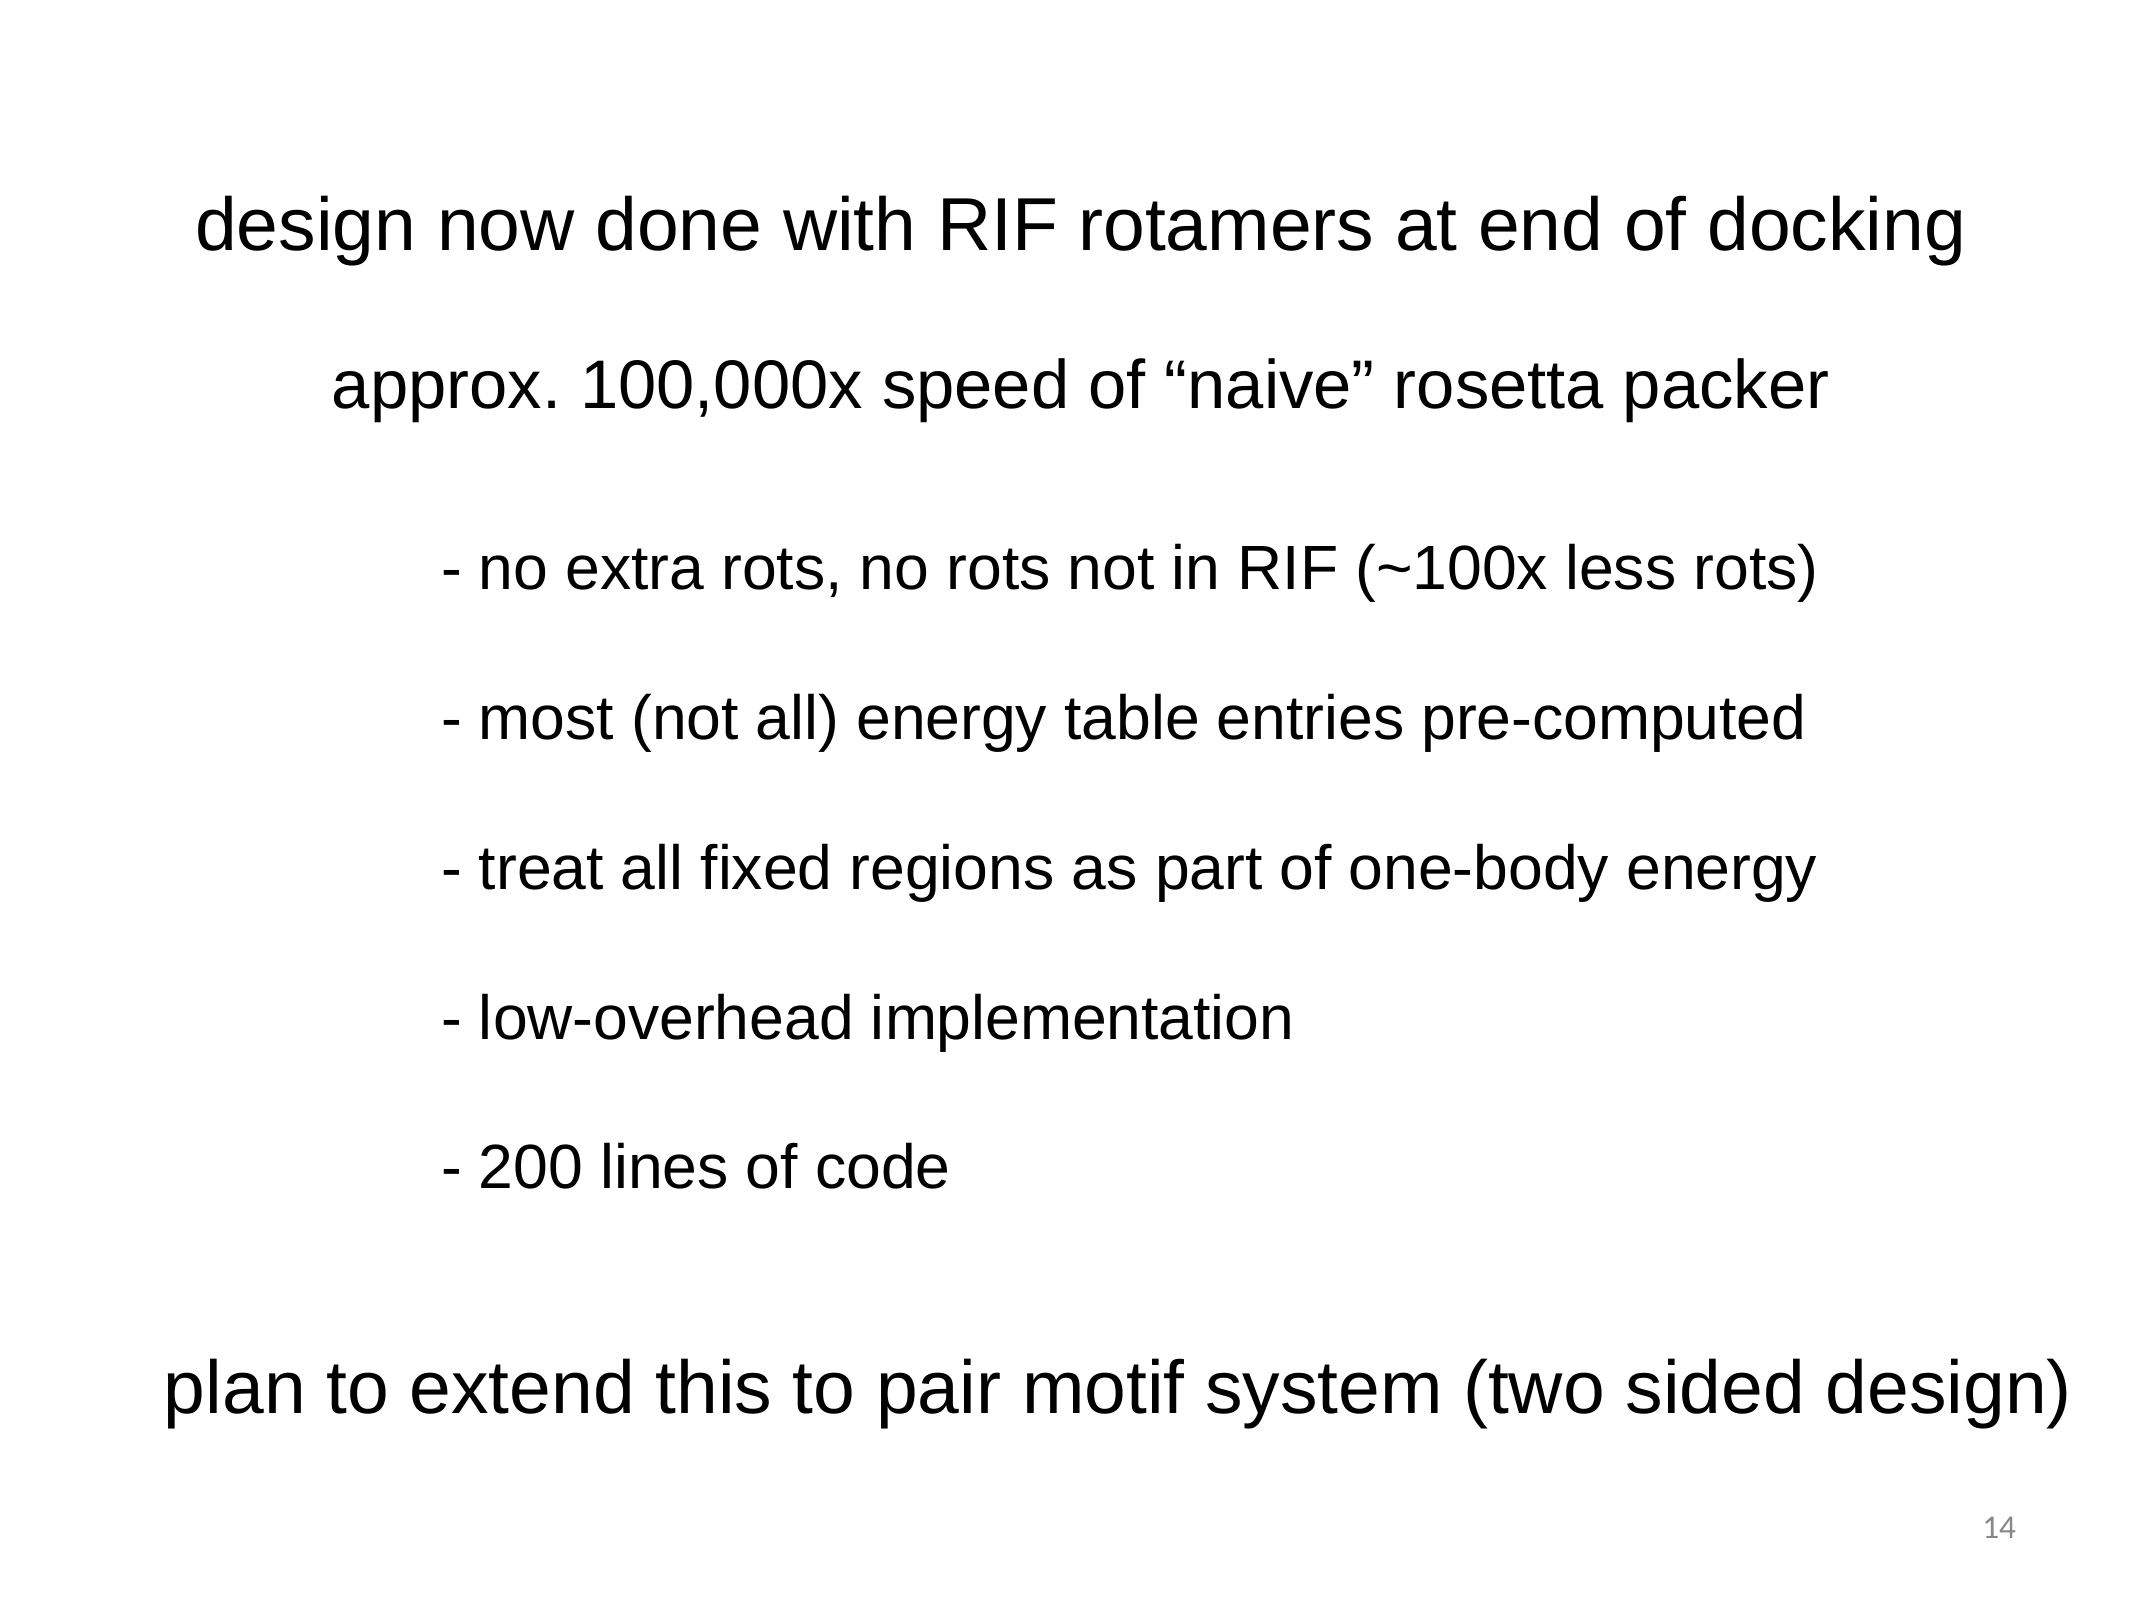

design now done with RIF rotamers at end of docking
approx. 100,000x speed of “naive” rosetta packer
- no extra rots, no rots not in RIF (~100x less rots)

- most (not all) energy table entries pre-computed

- treat all fixed regions as part of one-body energy

- low-overhead implementation

- 200 lines of code
plan to extend this to pair motif system (two sided design)
14